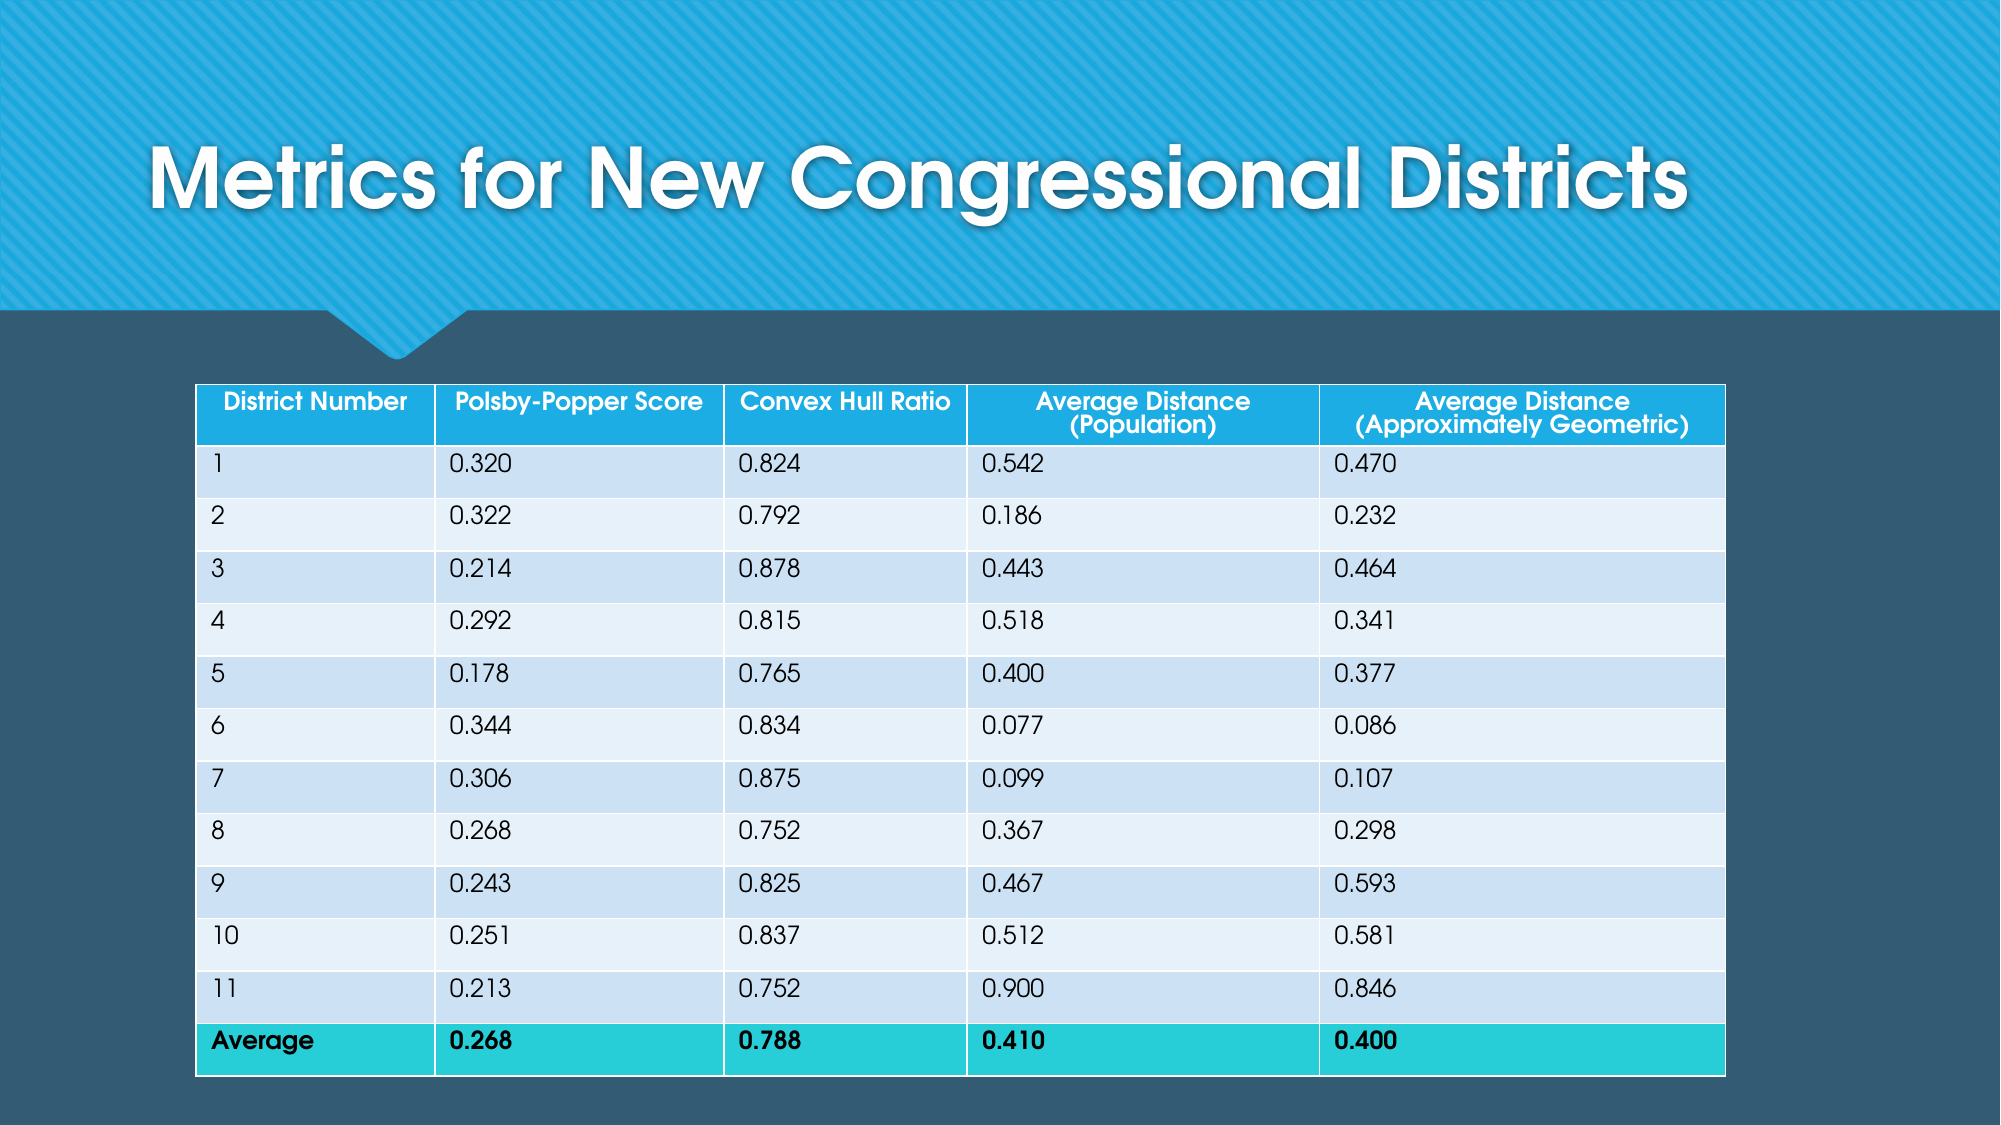

# Metrics for New Congressional Districts
| District Number | Polsby-Popper Score | Convex Hull Ratio | Average Distance (Population) | Average Distance (Approximately Geometric) |
| --- | --- | --- | --- | --- |
| 1 | 0.320 | 0.824 | 0.542 | 0.470 |
| 2 | 0.322 | 0.792 | 0.186 | 0.232 |
| 3 | 0.214 | 0.878 | 0.443 | 0.464 |
| 4 | 0.292 | 0.815 | 0.518 | 0.341 |
| 5 | 0.178 | 0.765 | 0.400 | 0.377 |
| 6 | 0.344 | 0.834 | 0.077 | 0.086 |
| 7 | 0.306 | 0.875 | 0.099 | 0.107 |
| 8 | 0.268 | 0.752 | 0.367 | 0.298 |
| 9 | 0.243 | 0.825 | 0.467 | 0.593 |
| 10 | 0.251 | 0.837 | 0.512 | 0.581 |
| 11 | 0.213 | 0.752 | 0.900 | 0.846 |
| Average | 0.268 | 0.788 | 0.410 | 0.400 |